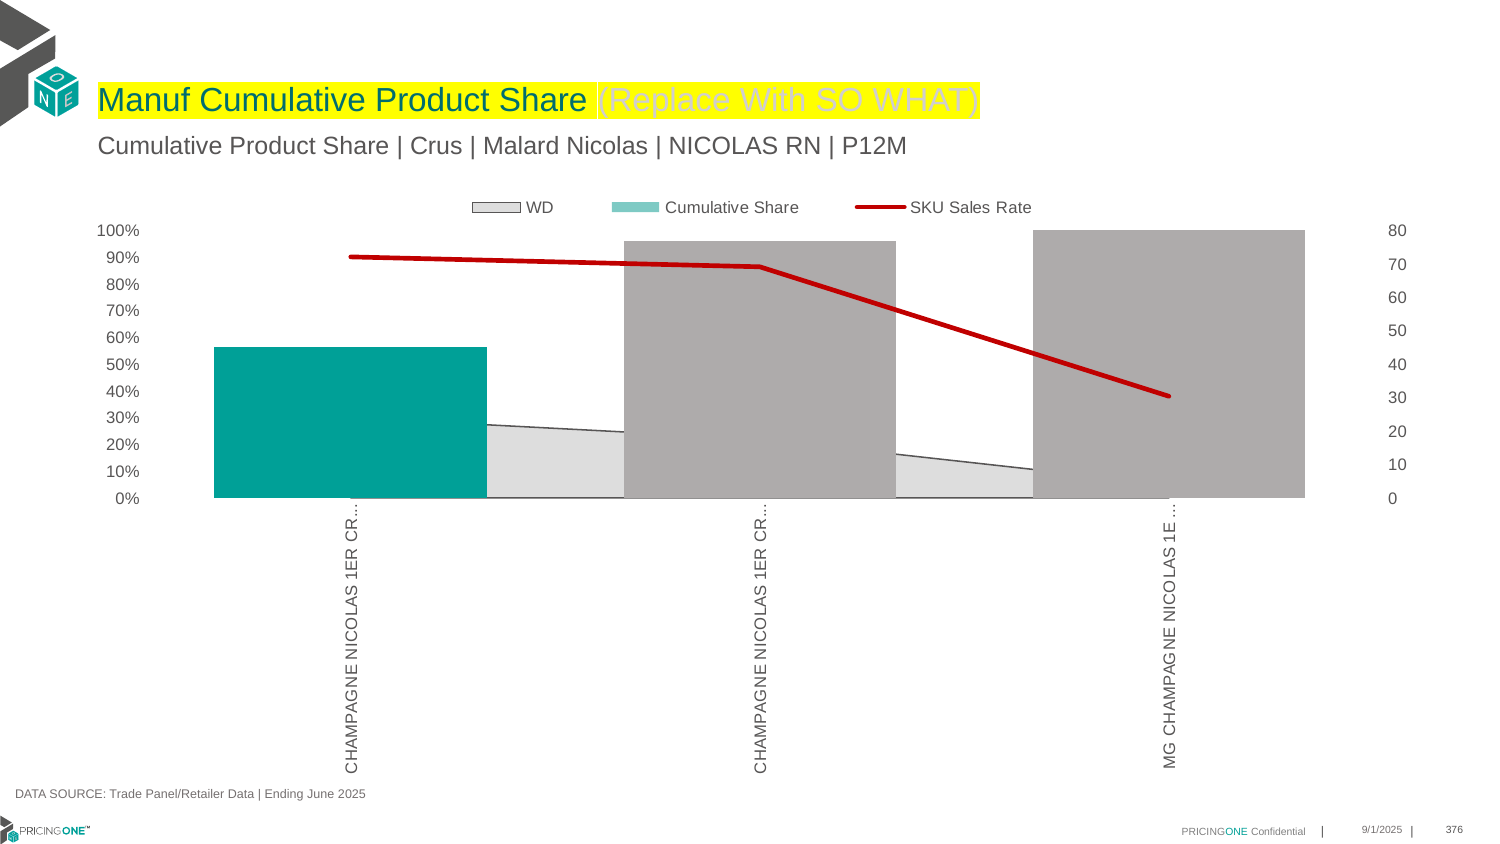

# Manuf Cumulative Product Share (Replace With SO WHAT)
Cumulative Product Share | Crus | Malard Nicolas | NICOLAS RN | P12M

### Chart

| Category | WD | Cumulative Share | SKU Sales Rate |
|---|---|---|---|
| CHAMPAGNE NICOLAS 1ER CRU BS 1CT X 750ML | 0.3 | 0.5639019300991133 | 72.06666666666666 |
| CHAMPAGNE NICOLAS 1ER CRU ETUI 1CT X 750ML | 0.22 | 0.9603547209181011 | 69.0909090909091 |
| MG CHAMPAGNE NICOLAS 1E CRU BS 1CT X 1500ML | 0.05 | 1.0 | 30.4 |
DATA SOURCE: Trade Panel/Retailer Data | Ending June 2025

9/1/2025
376